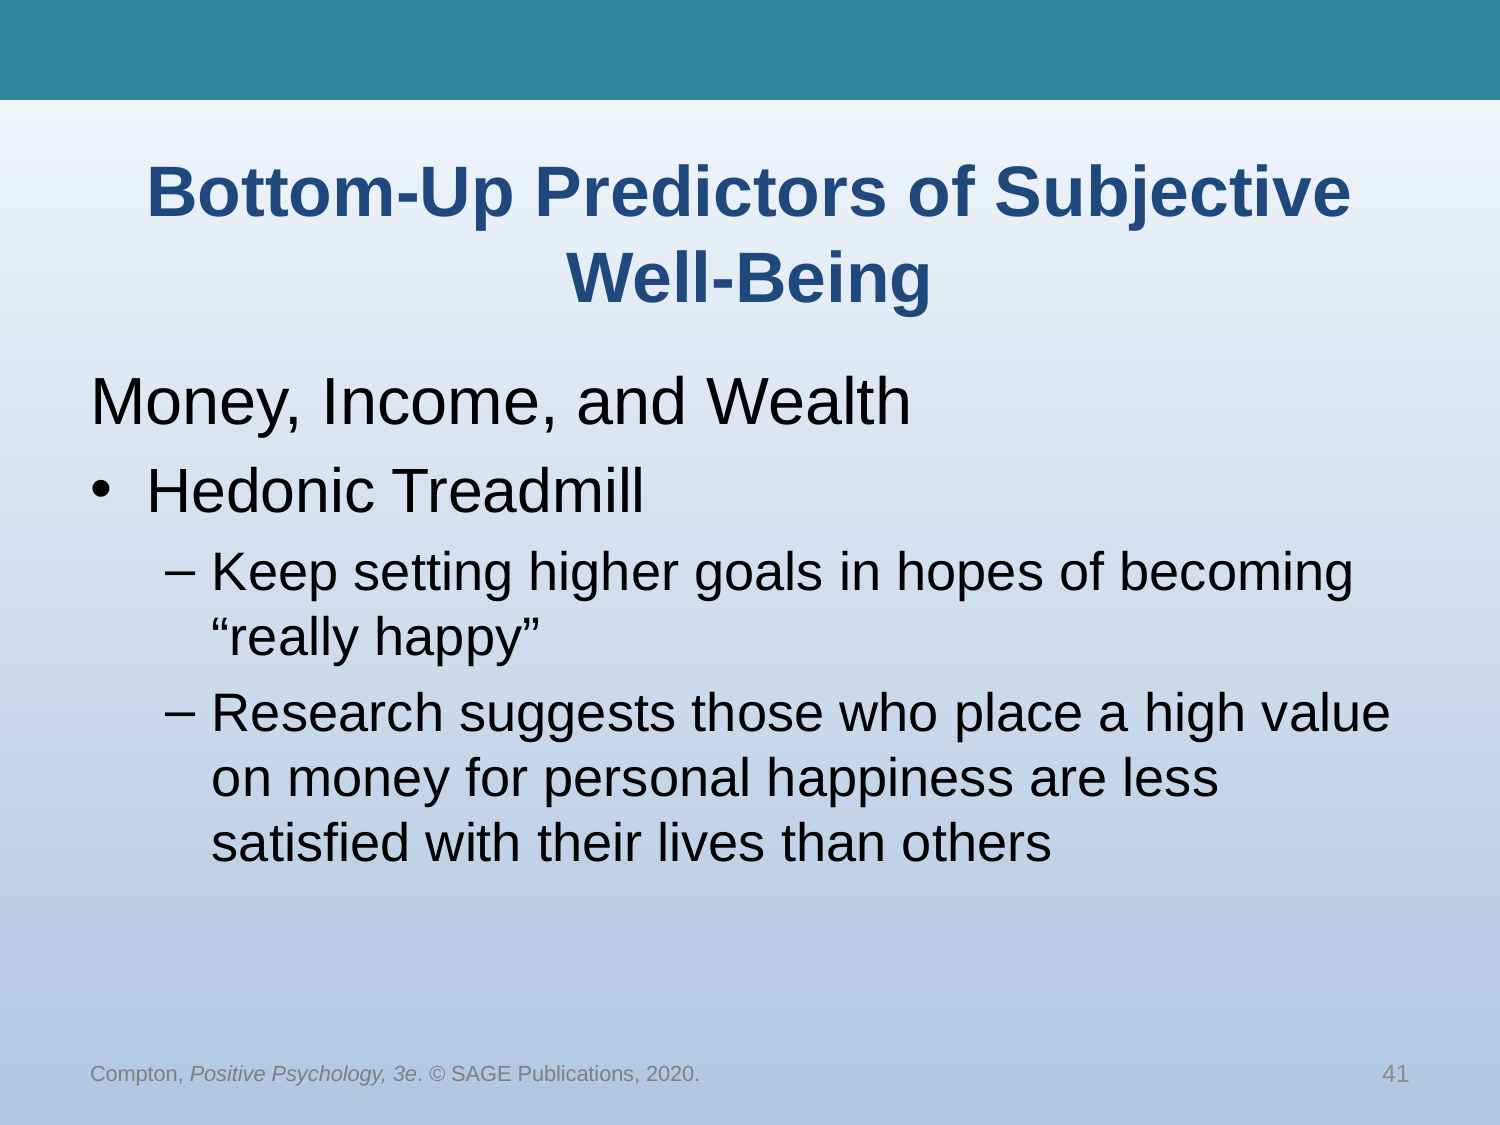

# Bottom-Up Predictors of Subjective Well-Being
Money, Income, and Wealth
Hedonic Treadmill
Keep setting higher goals in hopes of becoming “really happy”
Research suggests those who place a high value on money for personal happiness are less satisfied with their lives than others
Compton, Positive Psychology, 3e. © SAGE Publications, 2020.
41